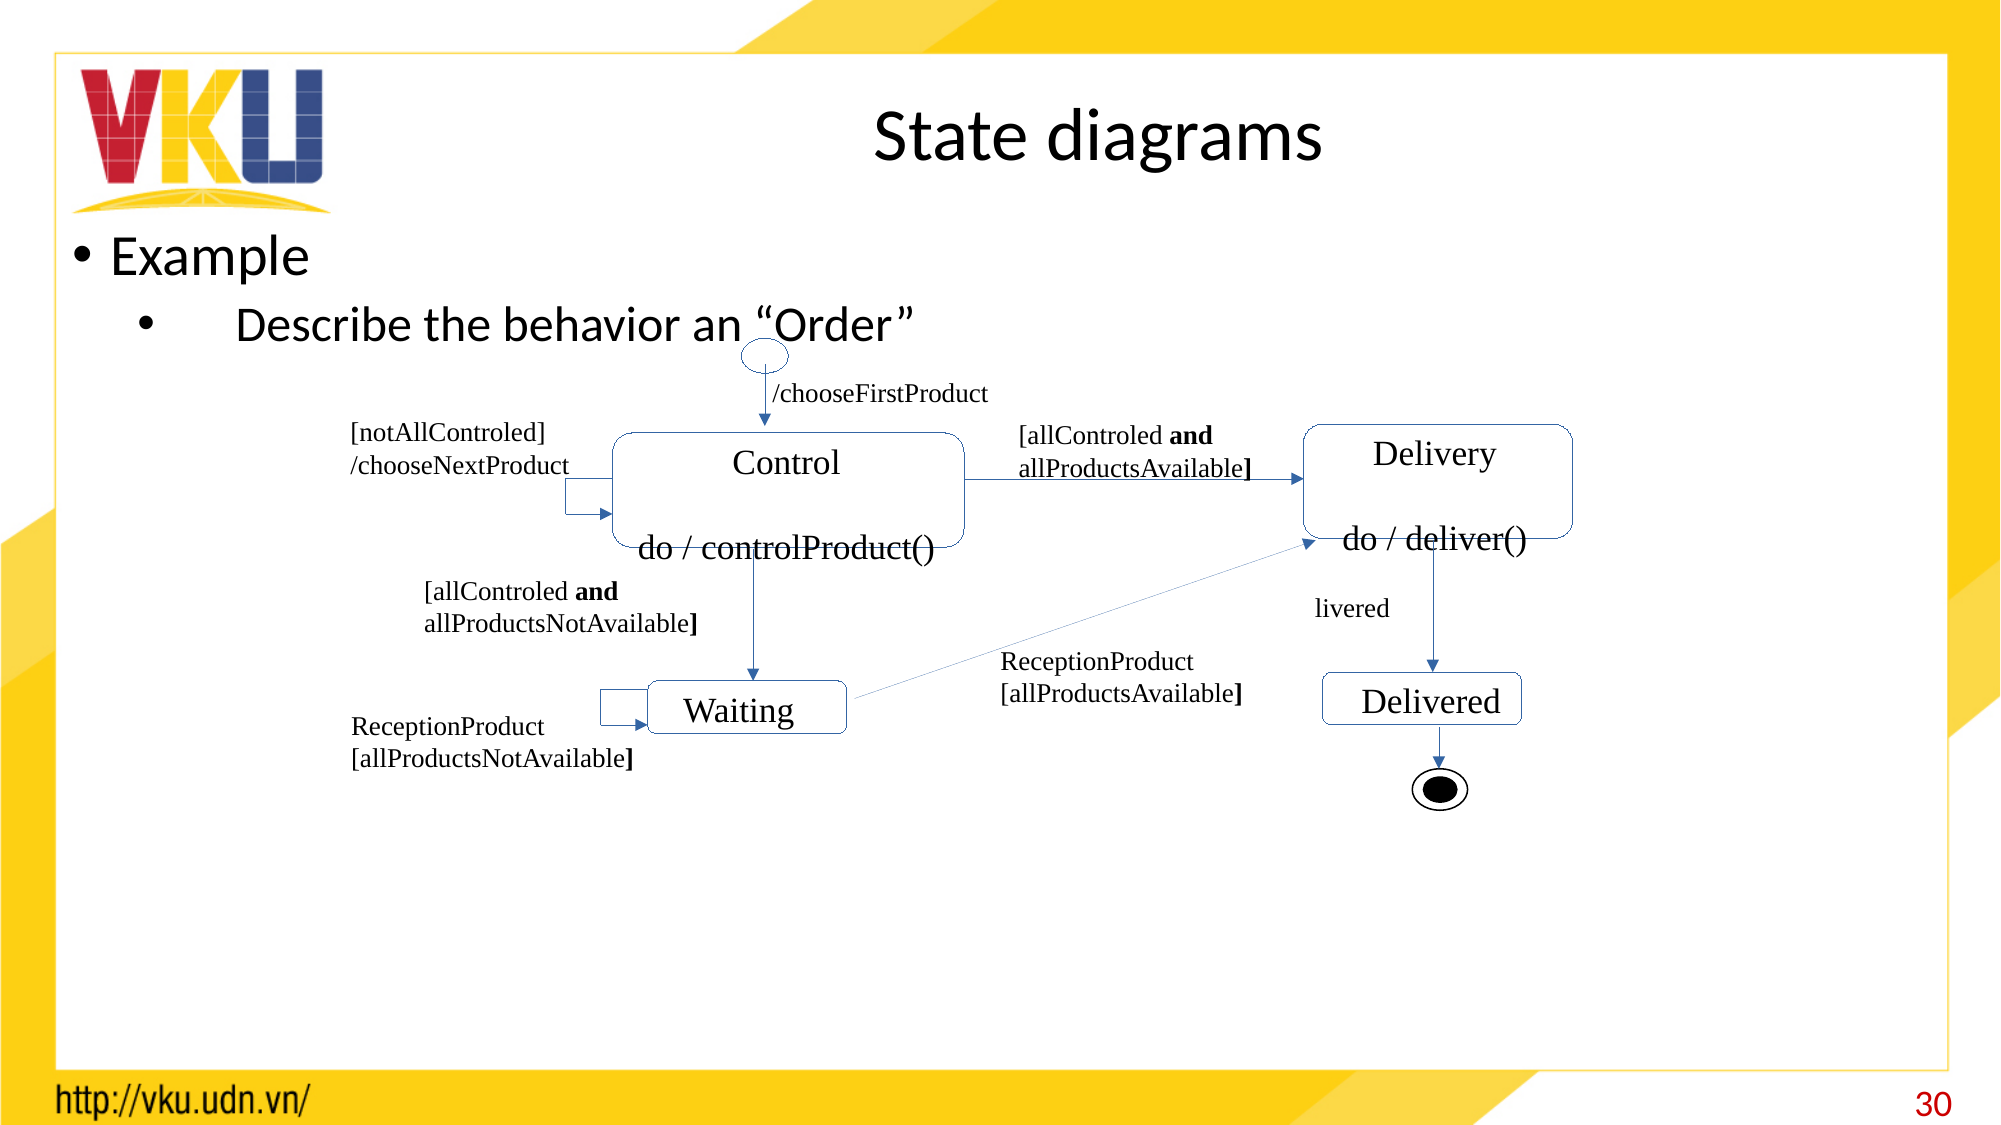

# State diagrams
Example
Describe the behavior an “Order”

/chooseFirstProduct
[notAllControled]
/chooseNextProduct
[allControled and
allProductsAvailable]

Delivery

do / deliver()

Control

do / controlProduct()

[allControled and
allProductsNotAvailable]
livered
ReceptionProduct
[allProductsAvailable]
Delivered

Waiting

ReceptionProduct
[allProductsNotAvailable]

30